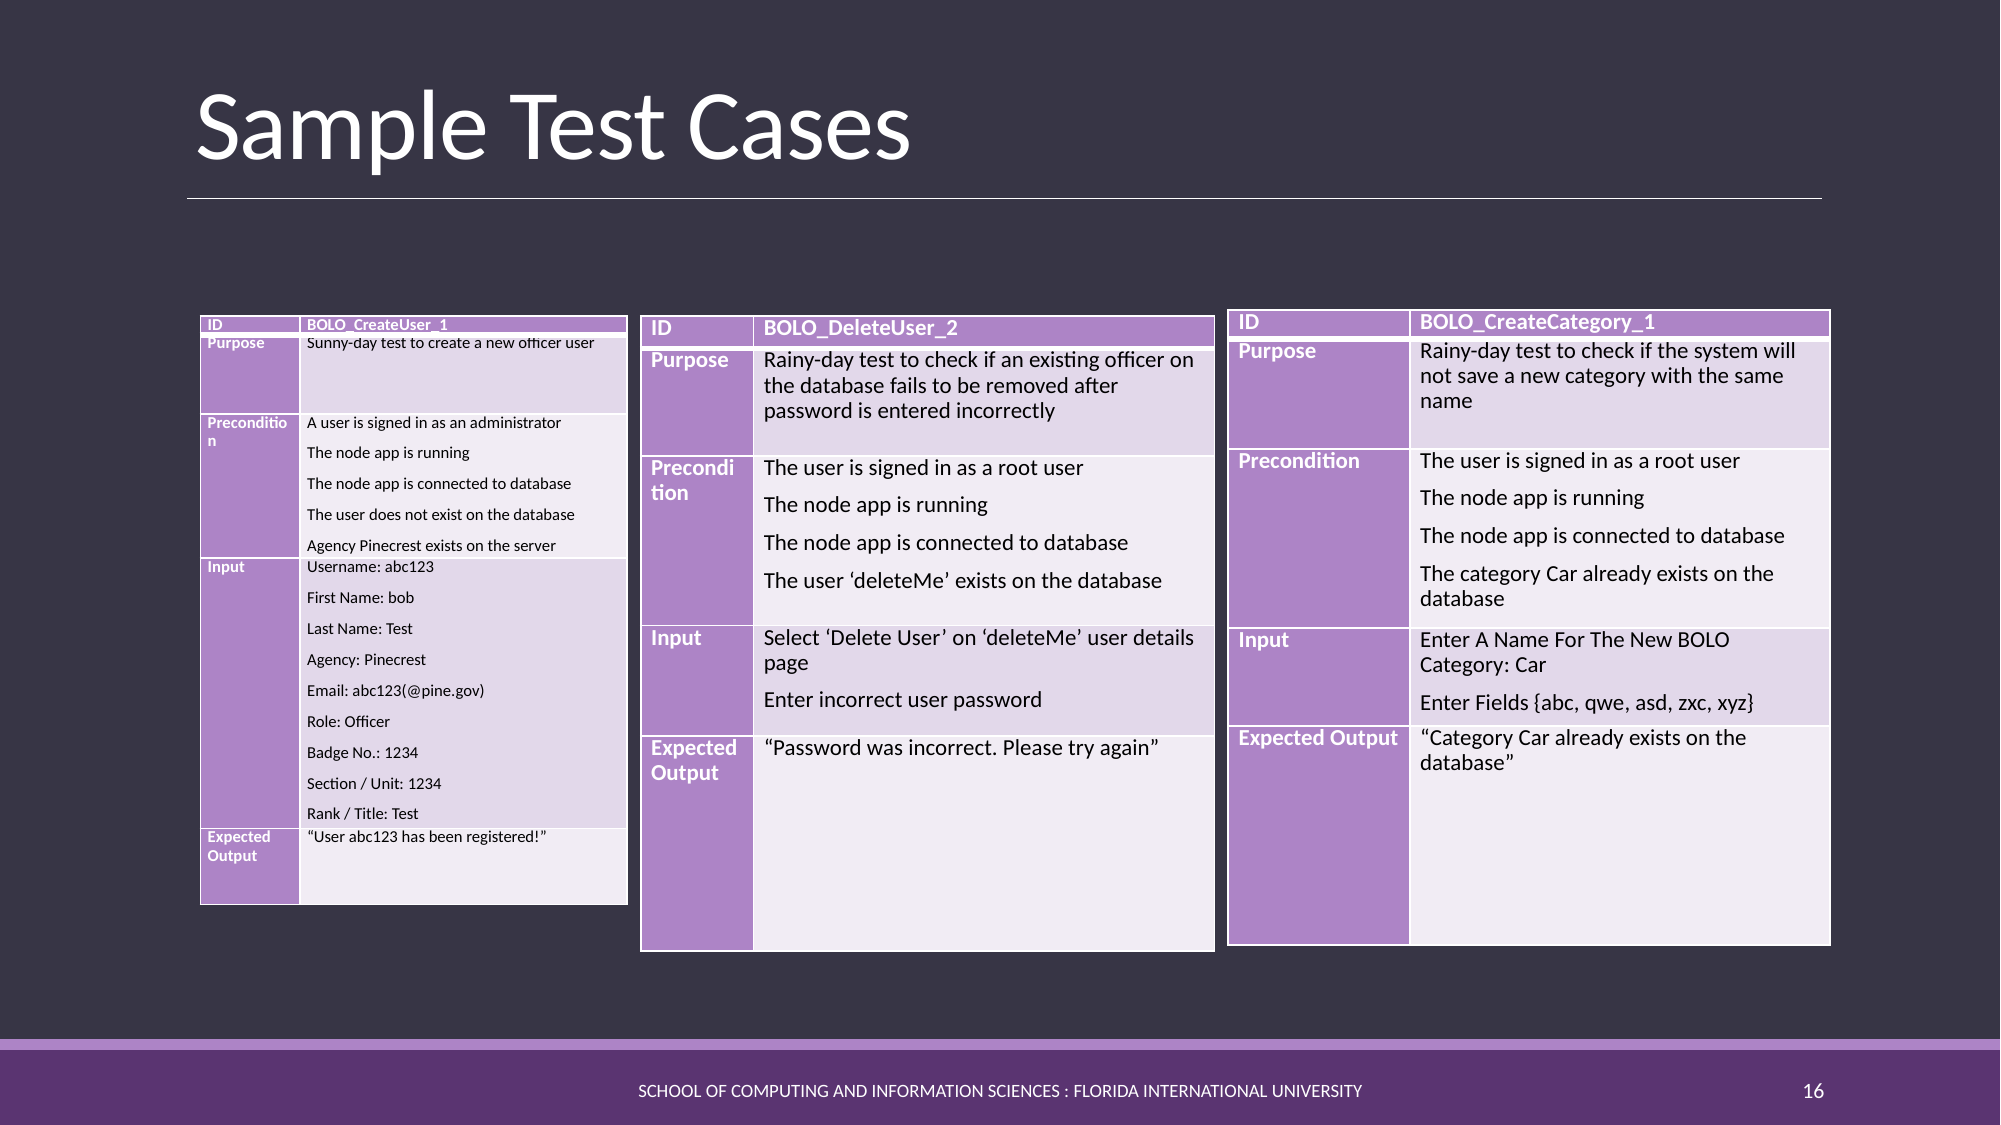

# Sample Test Cases
| ID | BOLO\_CreateCategory\_1 |
| --- | --- |
| Purpose | Rainy-day test to check if the system will not save a new category with the same name |
| Precondition | The user is signed in as a root user The node app is running The node app is connected to database The category Car already exists on the database |
| Input | Enter A Name For The New BOLO Category: Car Enter Fields {abc, qwe, asd, zxc, xyz} |
| Expected Output | “Category Car already exists on the database” |
| ID | BOLO\_CreateUser\_1 |
| --- | --- |
| Purpose | Sunny-day test to create a new officer user |
| Precondition | A user is signed in as an administrator The node app is running The node app is connected to database The user does not exist on the database Agency Pinecrest exists on the server |
| Input | Username: abc123 First Name: bob Last Name: Test Agency: Pinecrest Email: abc123(@pine.gov) Role: Officer Badge No.: 1234 Section / Unit: 1234 Rank / Title: Test |
| Expected Output | “User abc123 has been registered!” |
| ID | BOLO\_DeleteUser\_2 |
| --- | --- |
| Purpose | Rainy-day test to check if an existing officer on the database fails to be removed after password is entered incorrectly |
| Precondition | The user is signed in as a root user The node app is running The node app is connected to database The user ‘deleteMe’ exists on the database |
| Input | Select ‘Delete User’ on ‘deleteMe’ user details page Enter incorrect user password |
| Expected Output | “Password was incorrect. Please try again” |
School of Computing and Information Sciences : Florida International University
16